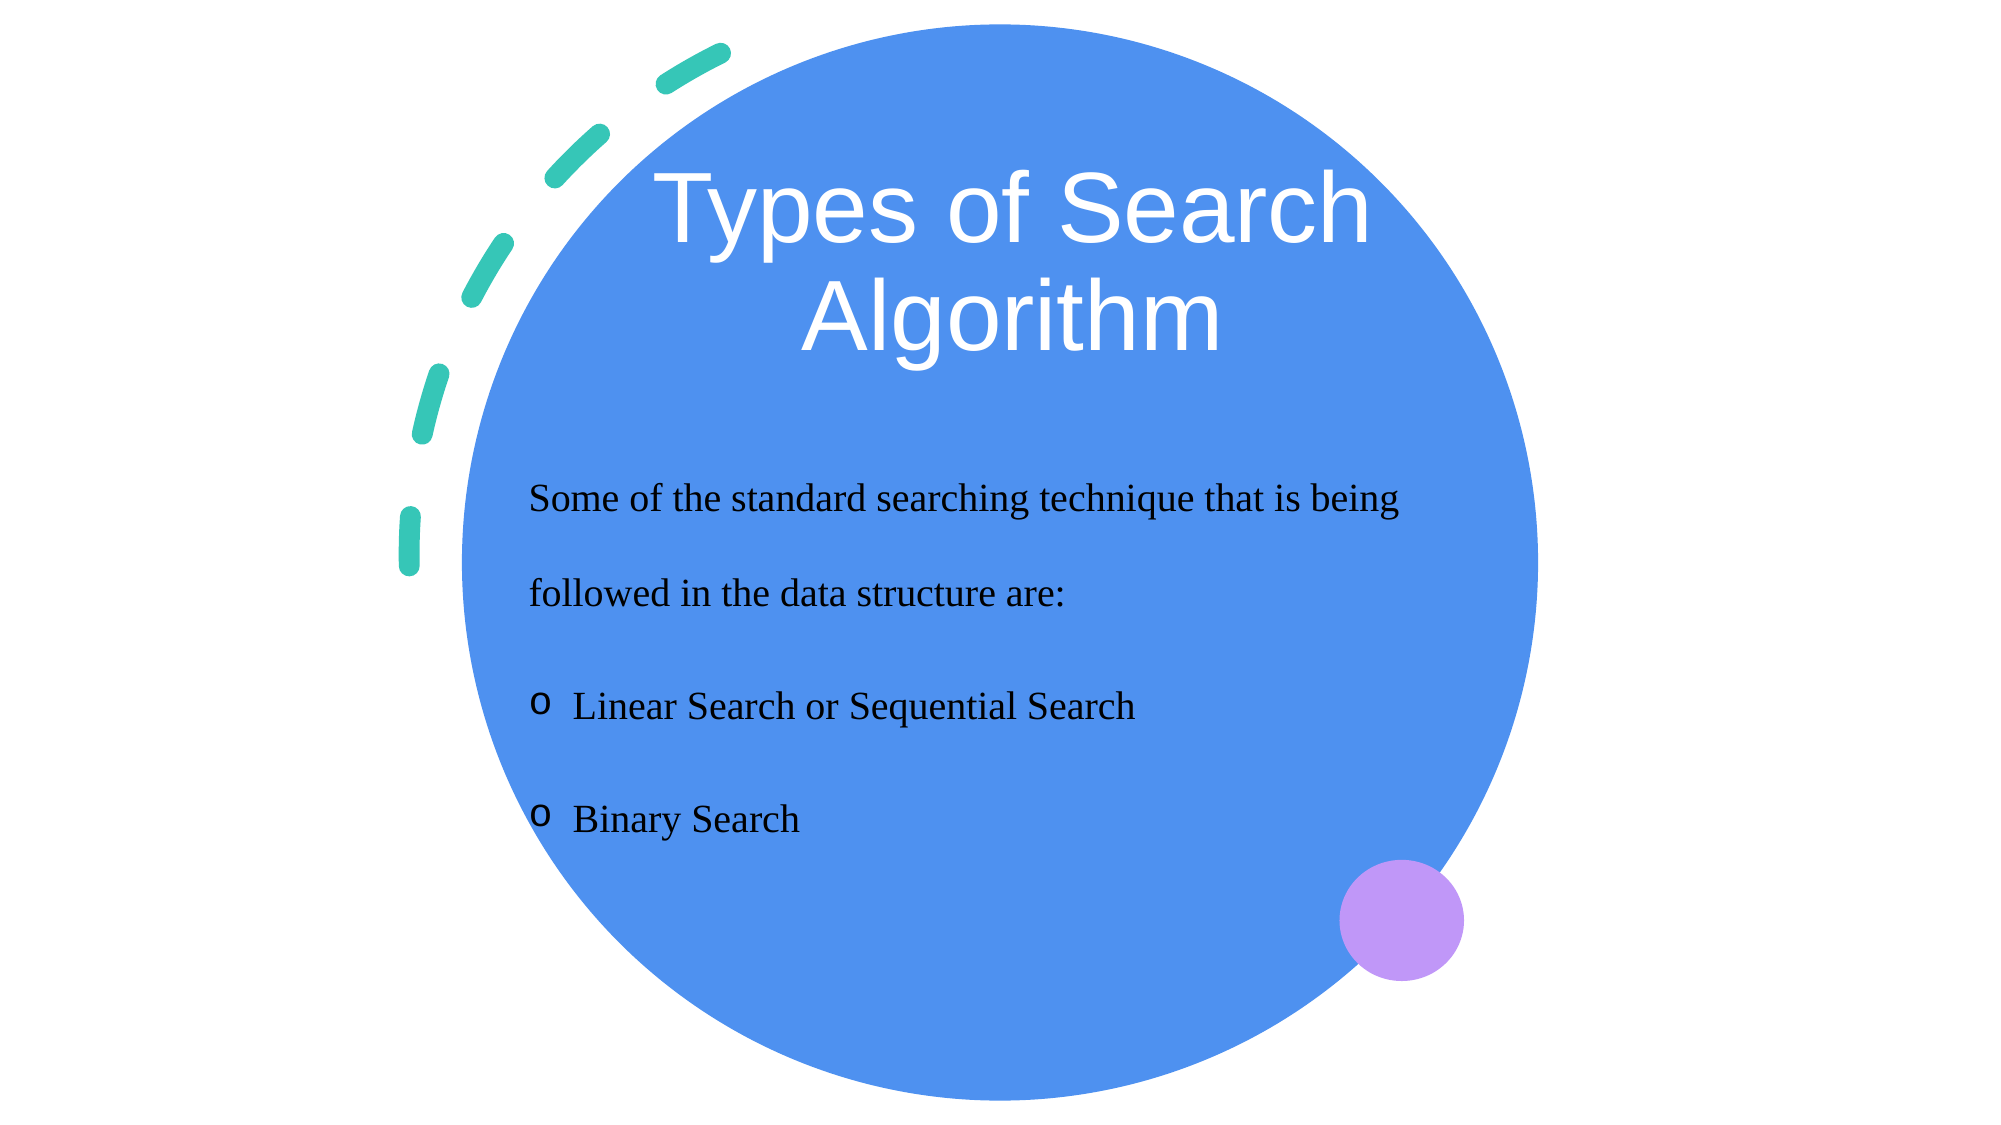

# Types of Search Algorithm
Some of the standard searching technique that is being followed in the data structure are:
Linear Search or Sequential Search
Binary Search